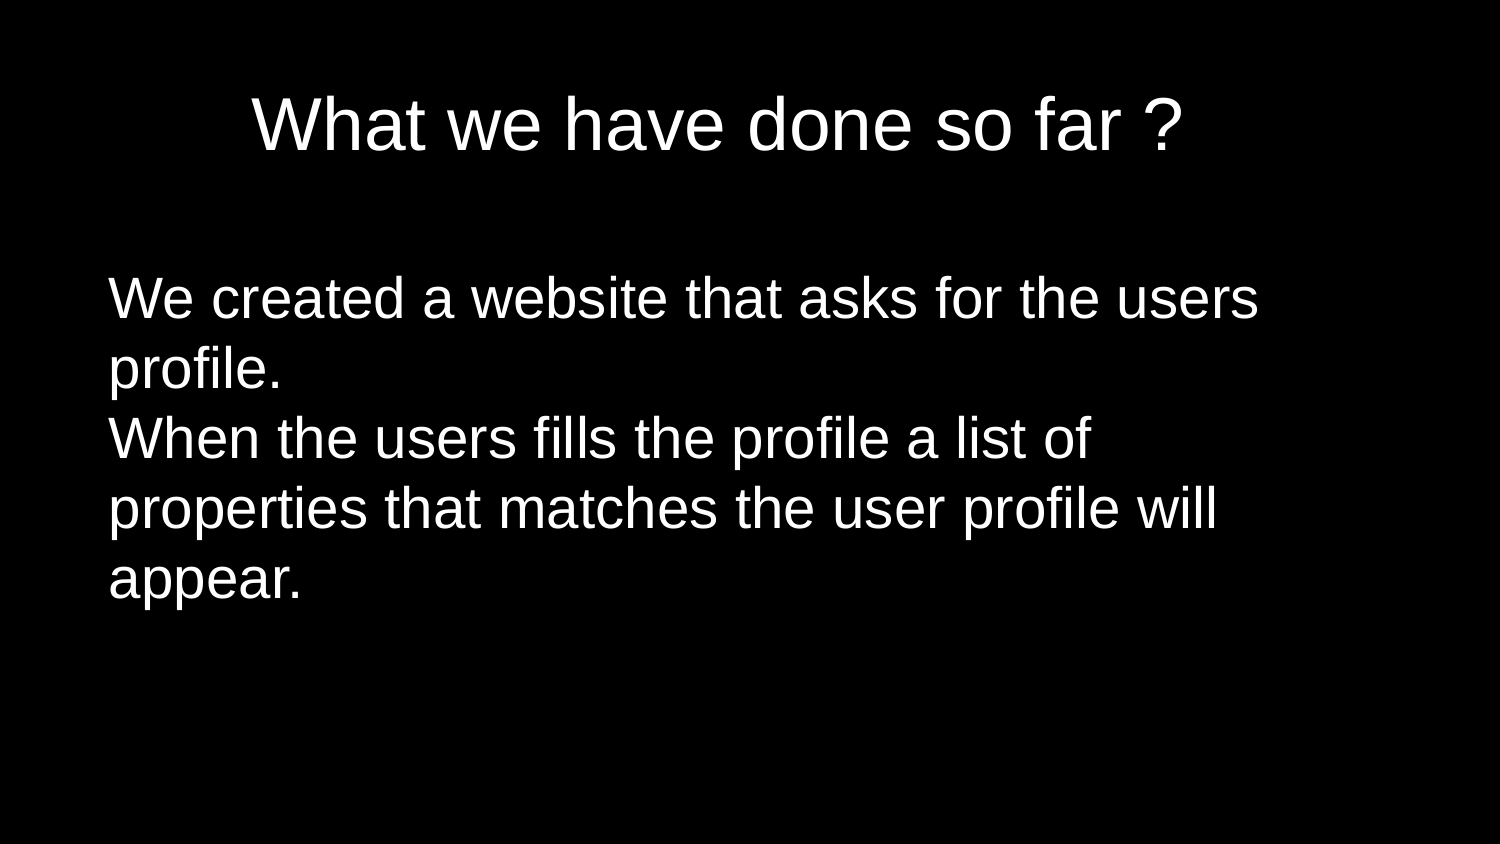

# What we have done so far ?
We created a website that asks for the users profile.
When the users fills the profile a list of properties that matches the user profile will appear.